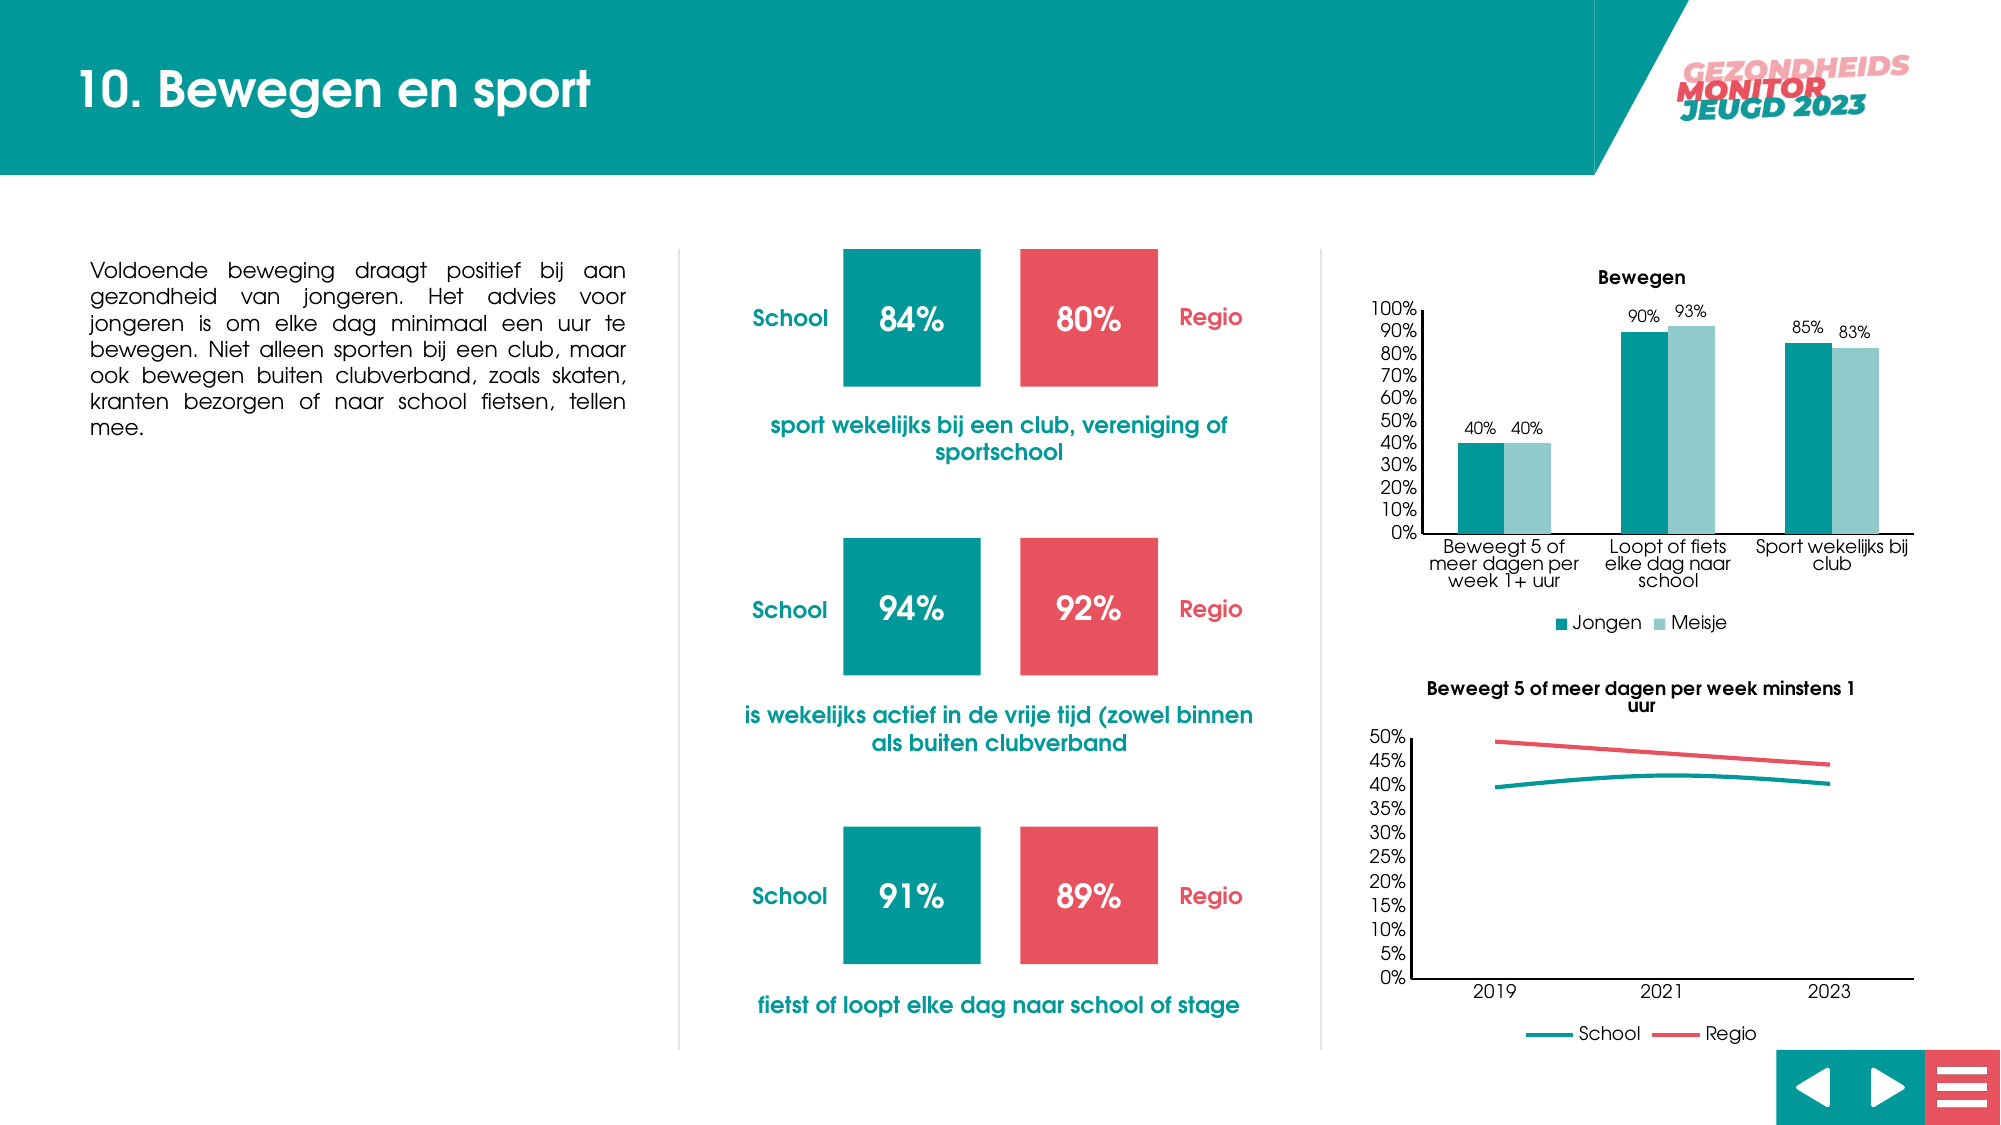

84%
80%

### Chart: Bewegen

| Category | Jongen | Meisje |
|---|---|---|
| Beweegt 5 of meer dagen per week 1+ uur | 0.4042553 | 0.4035874 |
| Loopt of fiets elke dag naar school | 0.9012876 | 0.9276018 |
| Sport wekelijks bij club | 0.8528139 | 0.8295964 |
94%
92%

### Chart: Beweegt 5 of meer dagen per week minstens 1 uur

| Category | School | Regio |
|---|---|---|
| 2019 | 0.3975265 | 0.4926004 |
| 2021 | 0.4221106 | 0.4684427 |
| 2023 | 0.4047619 | 0.4447253 |
91%
89%